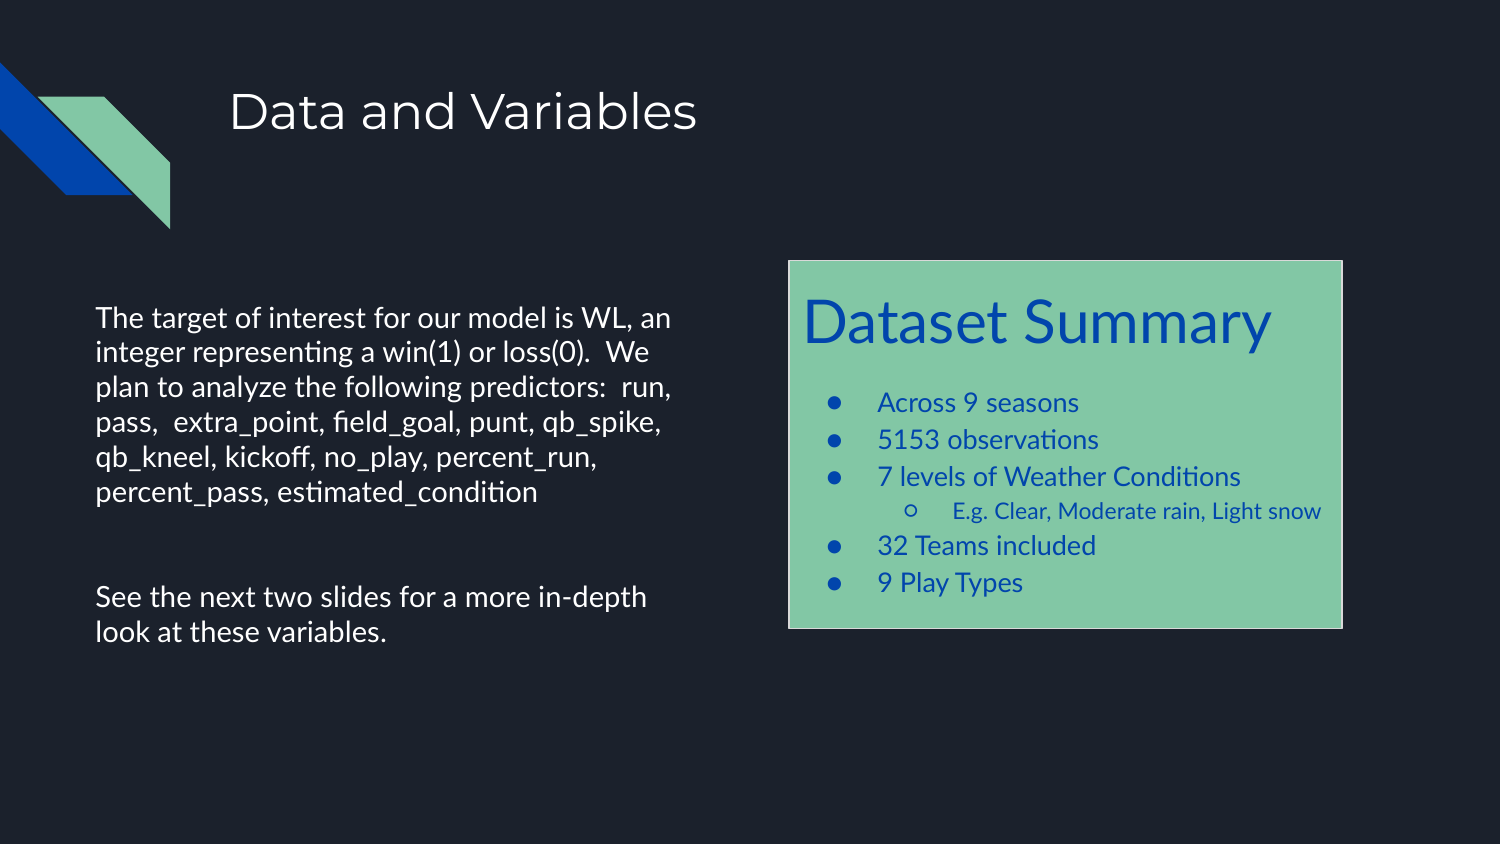

# Data and Variables
Dataset Summary
Across 9 seasons
5153 observations
7 levels of Weather Conditions
E.g. Clear, Moderate rain, Light snow
32 Teams included
9 Play Types

The target of interest for our model is WL, an integer representing a win(1) or loss(0).  We plan to analyze the following predictors:  run, pass,  extra_point, field_goal, punt, qb_spike, qb_kneel, kickoff, no_play, percent_run, percent_pass, estimated_condition

See the next two slides for a more in-depth look at these variables.